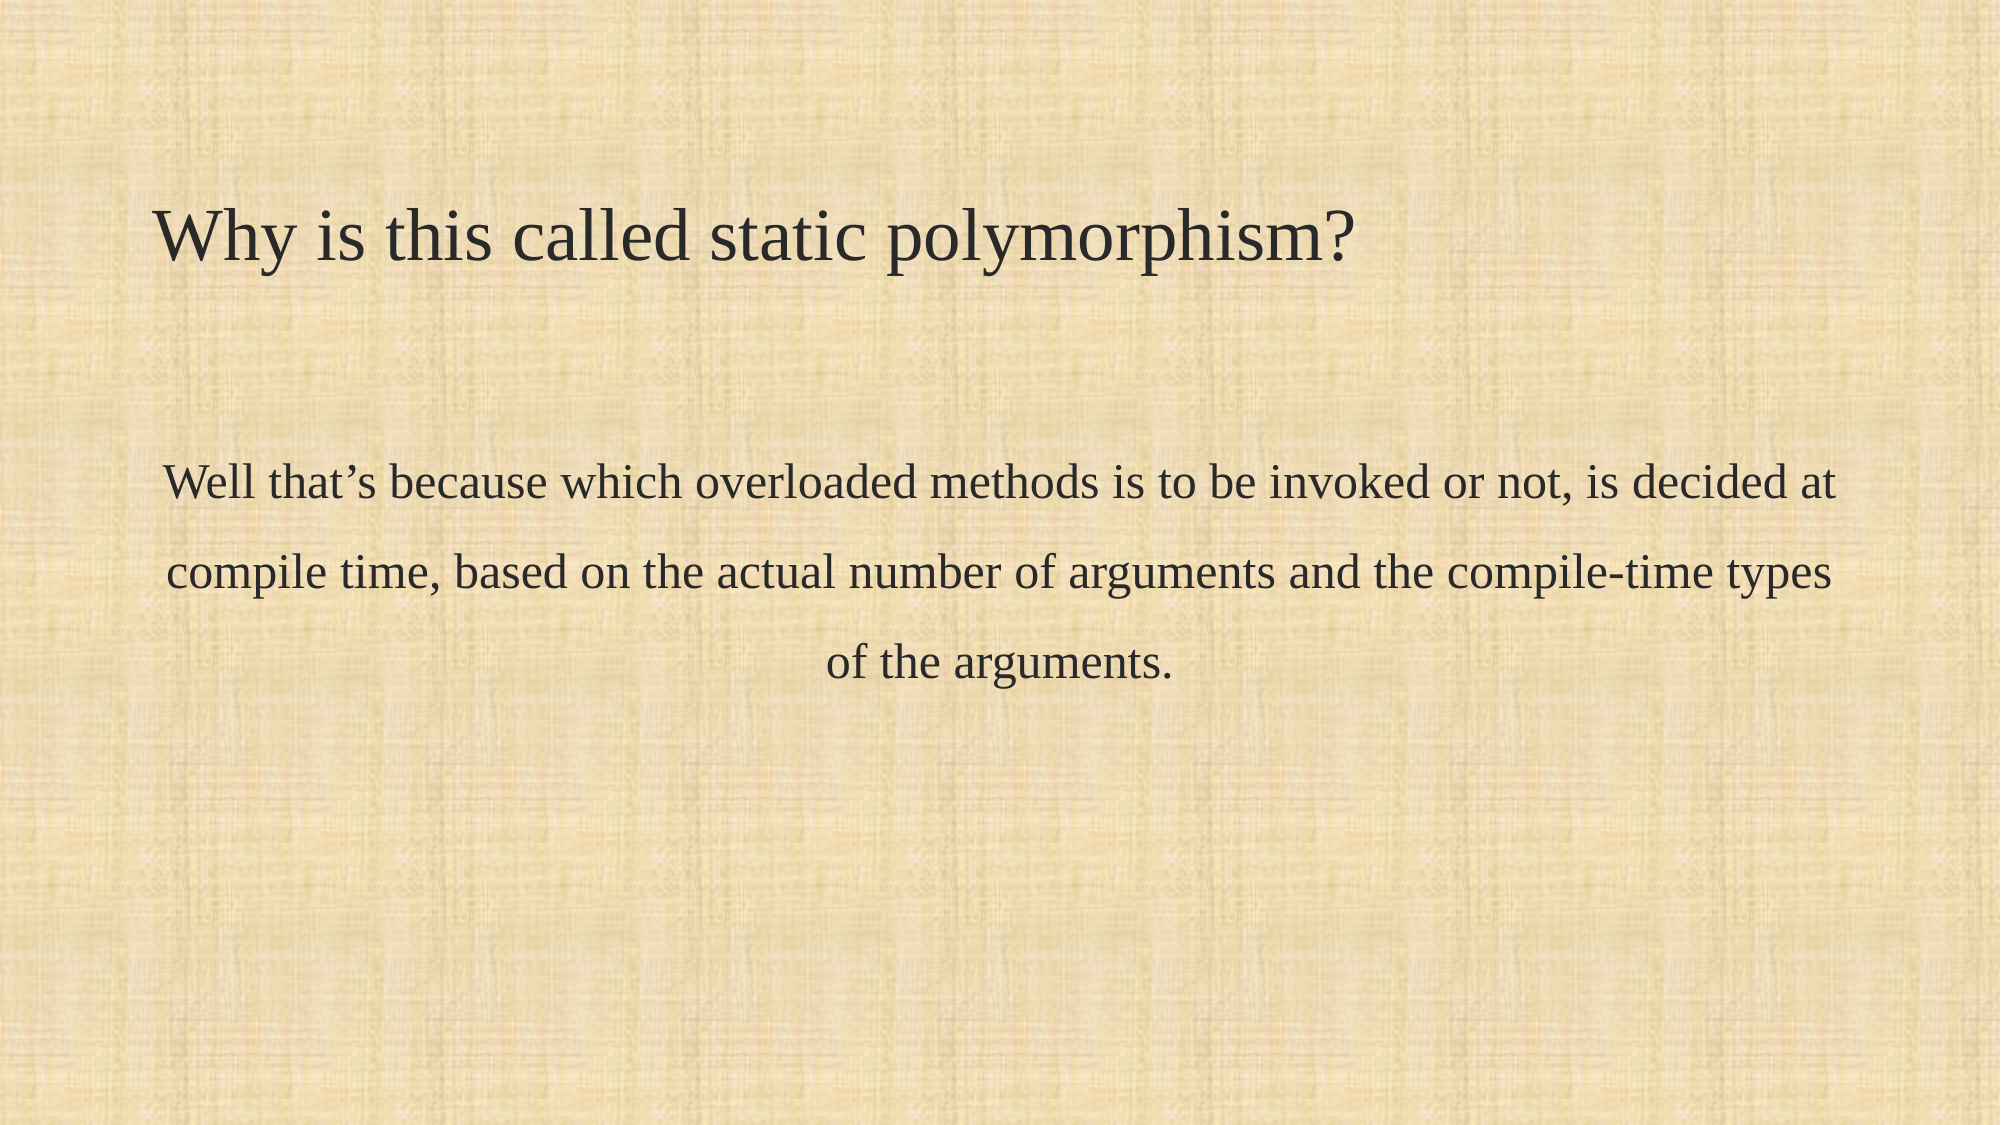

# Why is this called static polymorphism?
Well that’s because which overloaded methods is to be invoked or not, is decided at compile time, based on the actual number of arguments and the compile-time types of the arguments.